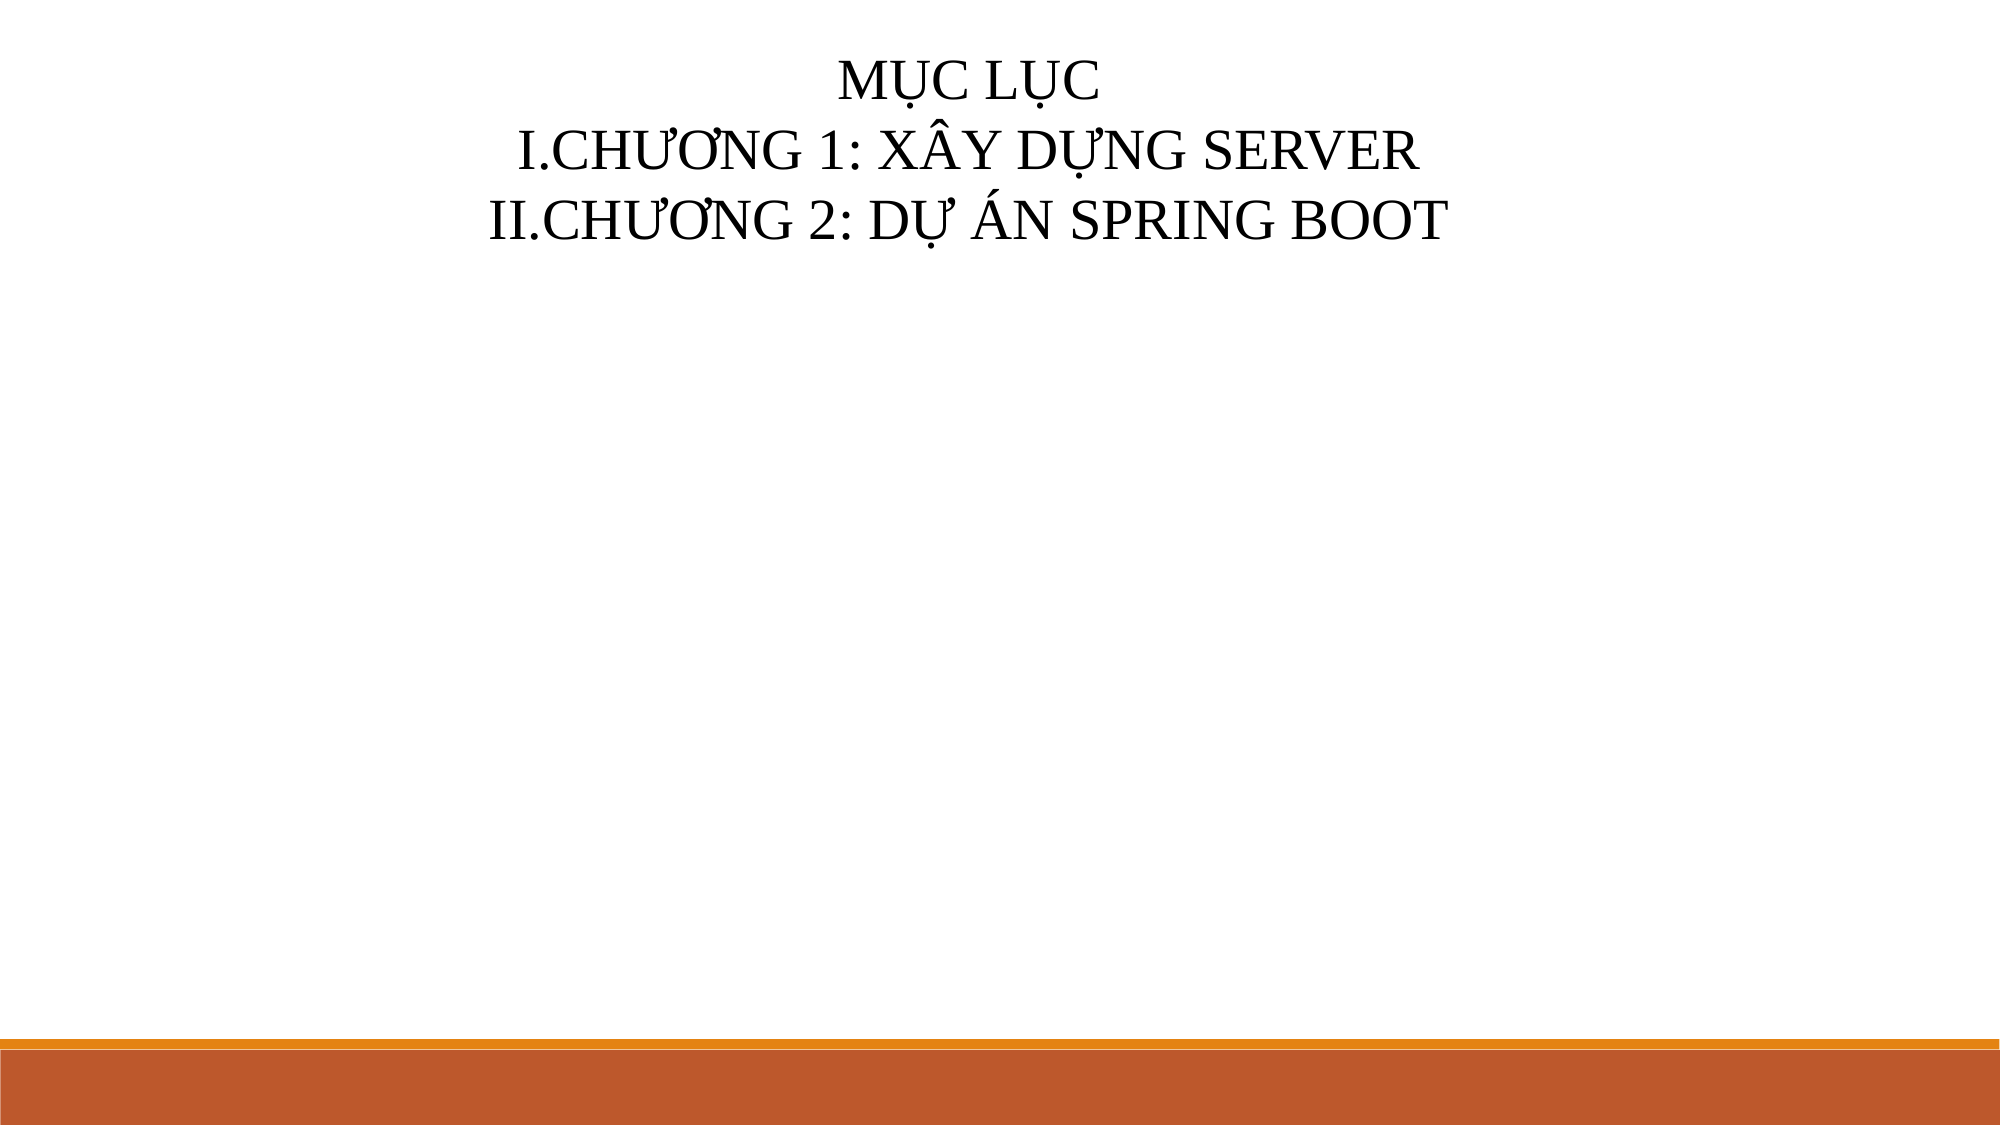

MỤC LỤC
I.CHƯƠNG 1: XÂY DỰNG SERVER
II.CHƯƠNG 2: DỰ ÁN SPRING BOOT